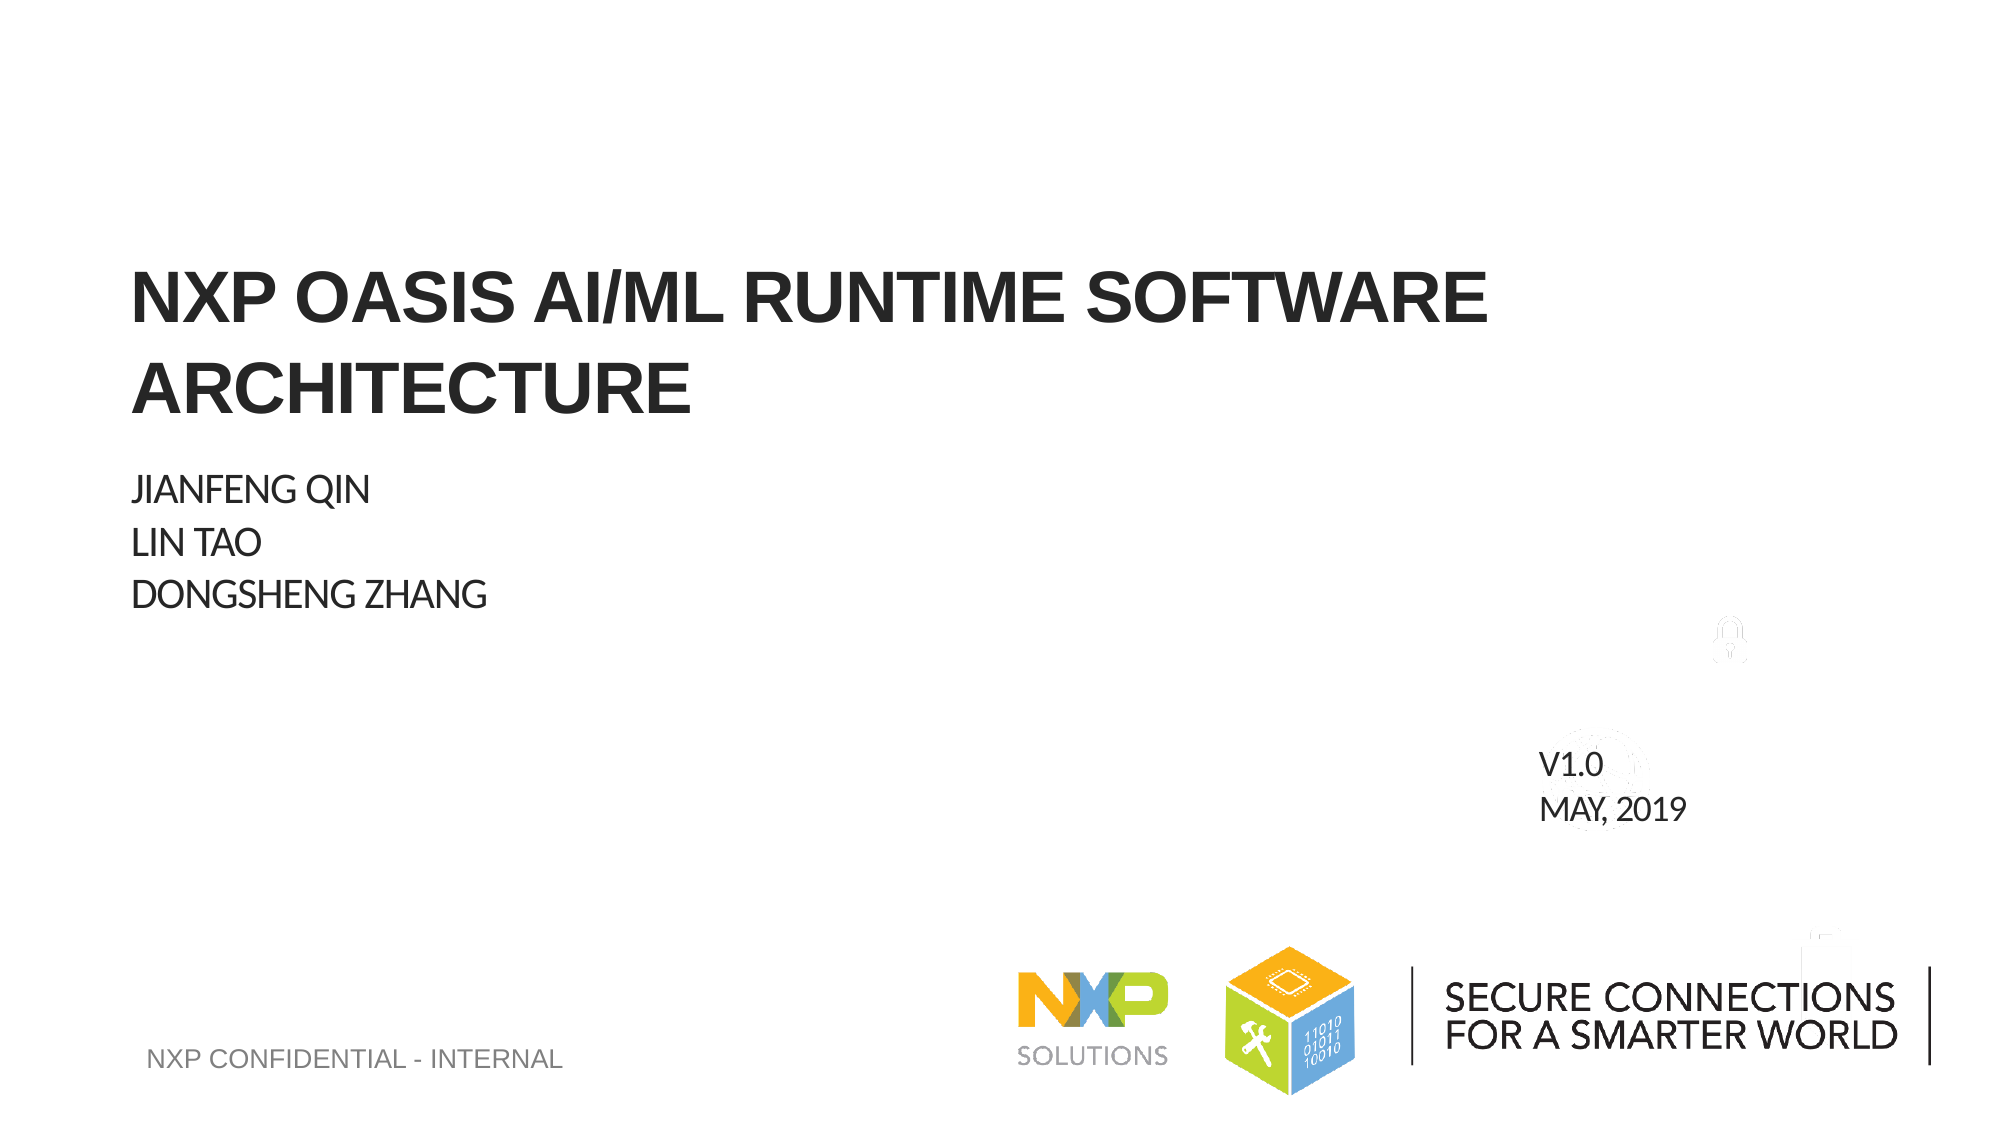

# Nxp oasis AI/ML RUNTIME SOFTWARE ARCHITECTURE
Jianfeng qin
lIN tao
DongshenG zhang

V1.0
may, 2019